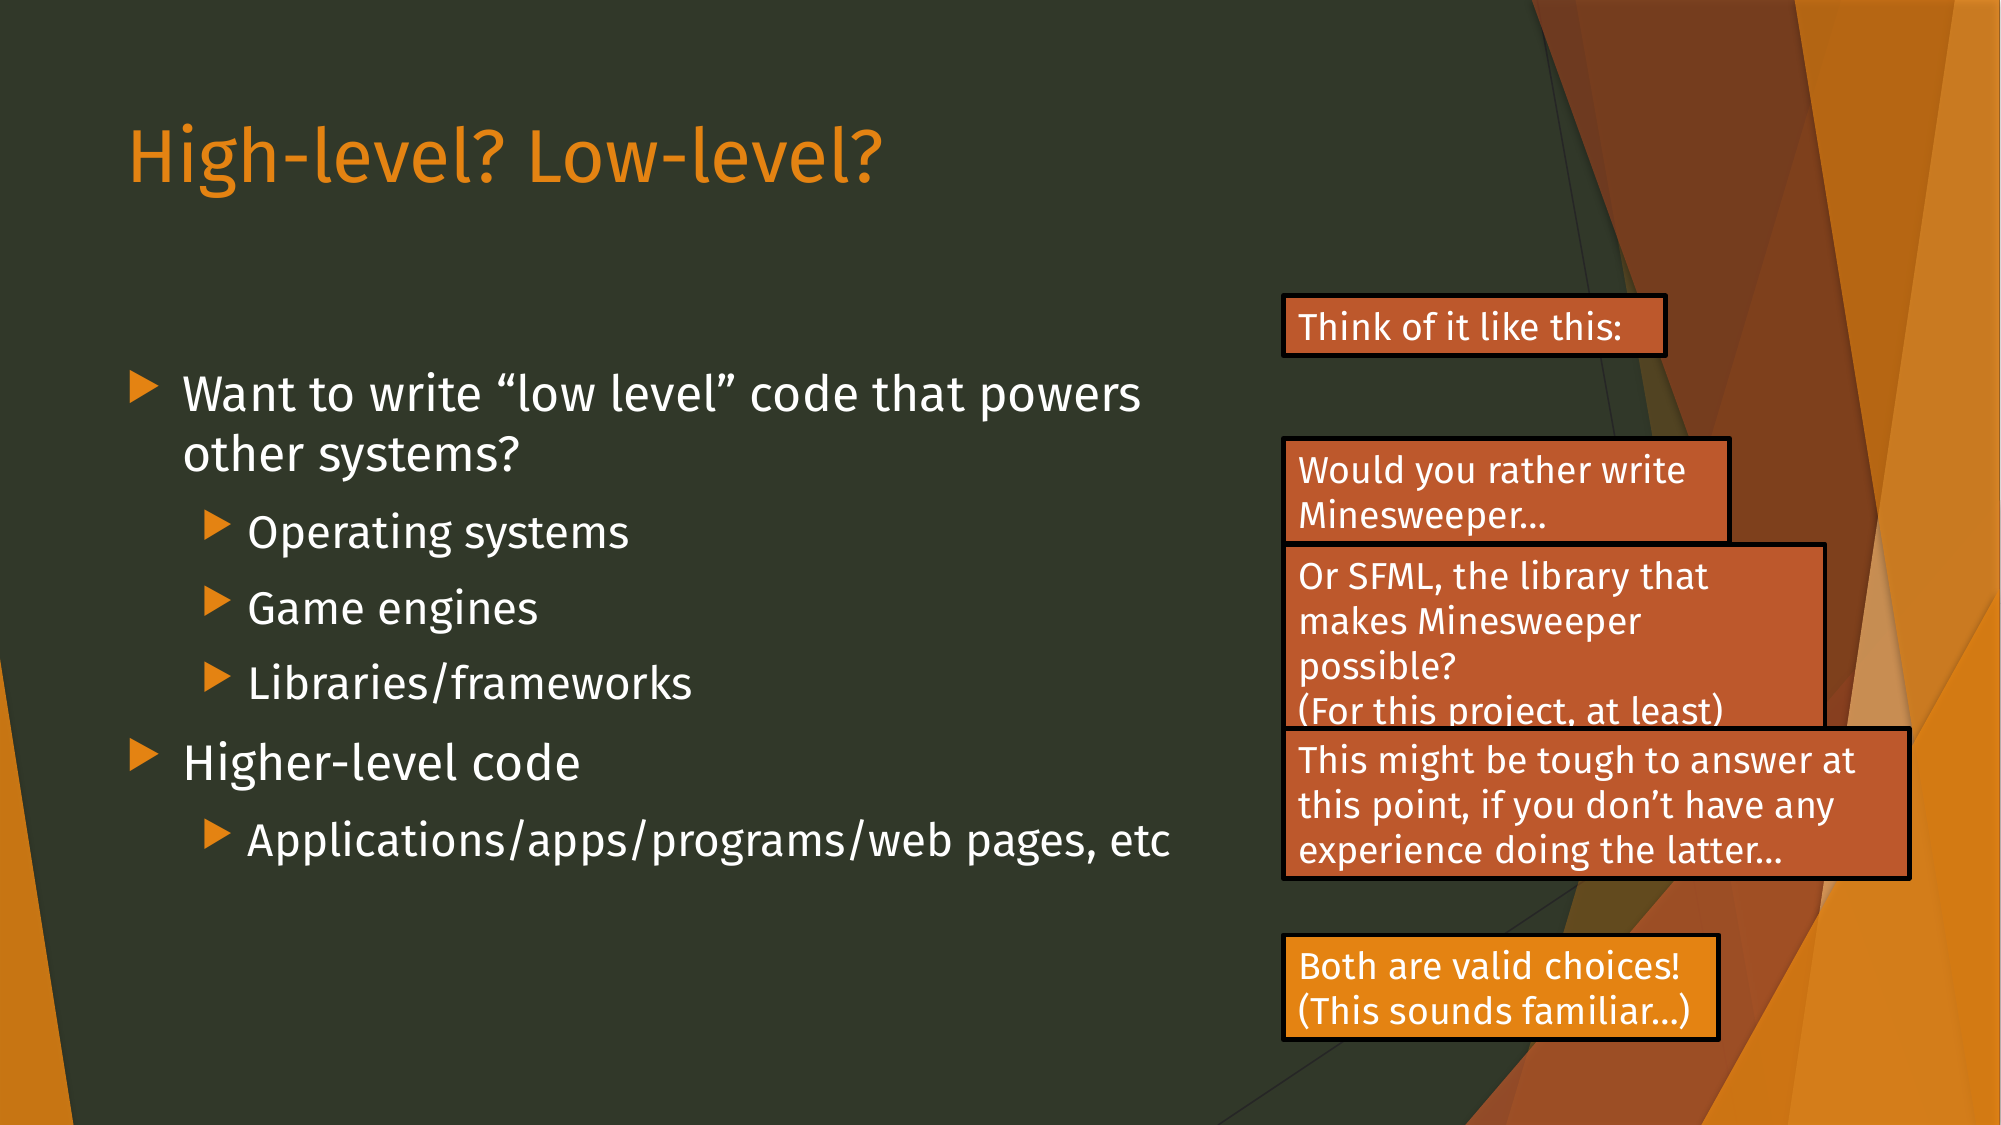

# High-level? Low-level?
Think of it like this:
Want to write “low level” code that powers other systems?
Operating systems
Game engines
Libraries/frameworks
Higher-level code
Applications/apps/programs/web pages, etc
Would you rather write Minesweeper…
Or SFML, the library that makes Minesweeper possible?
(For this project, at least)
This might be tough to answer at this point, if you don’t have any experience doing the latter…
Both are valid choices!
(This sounds familiar…)